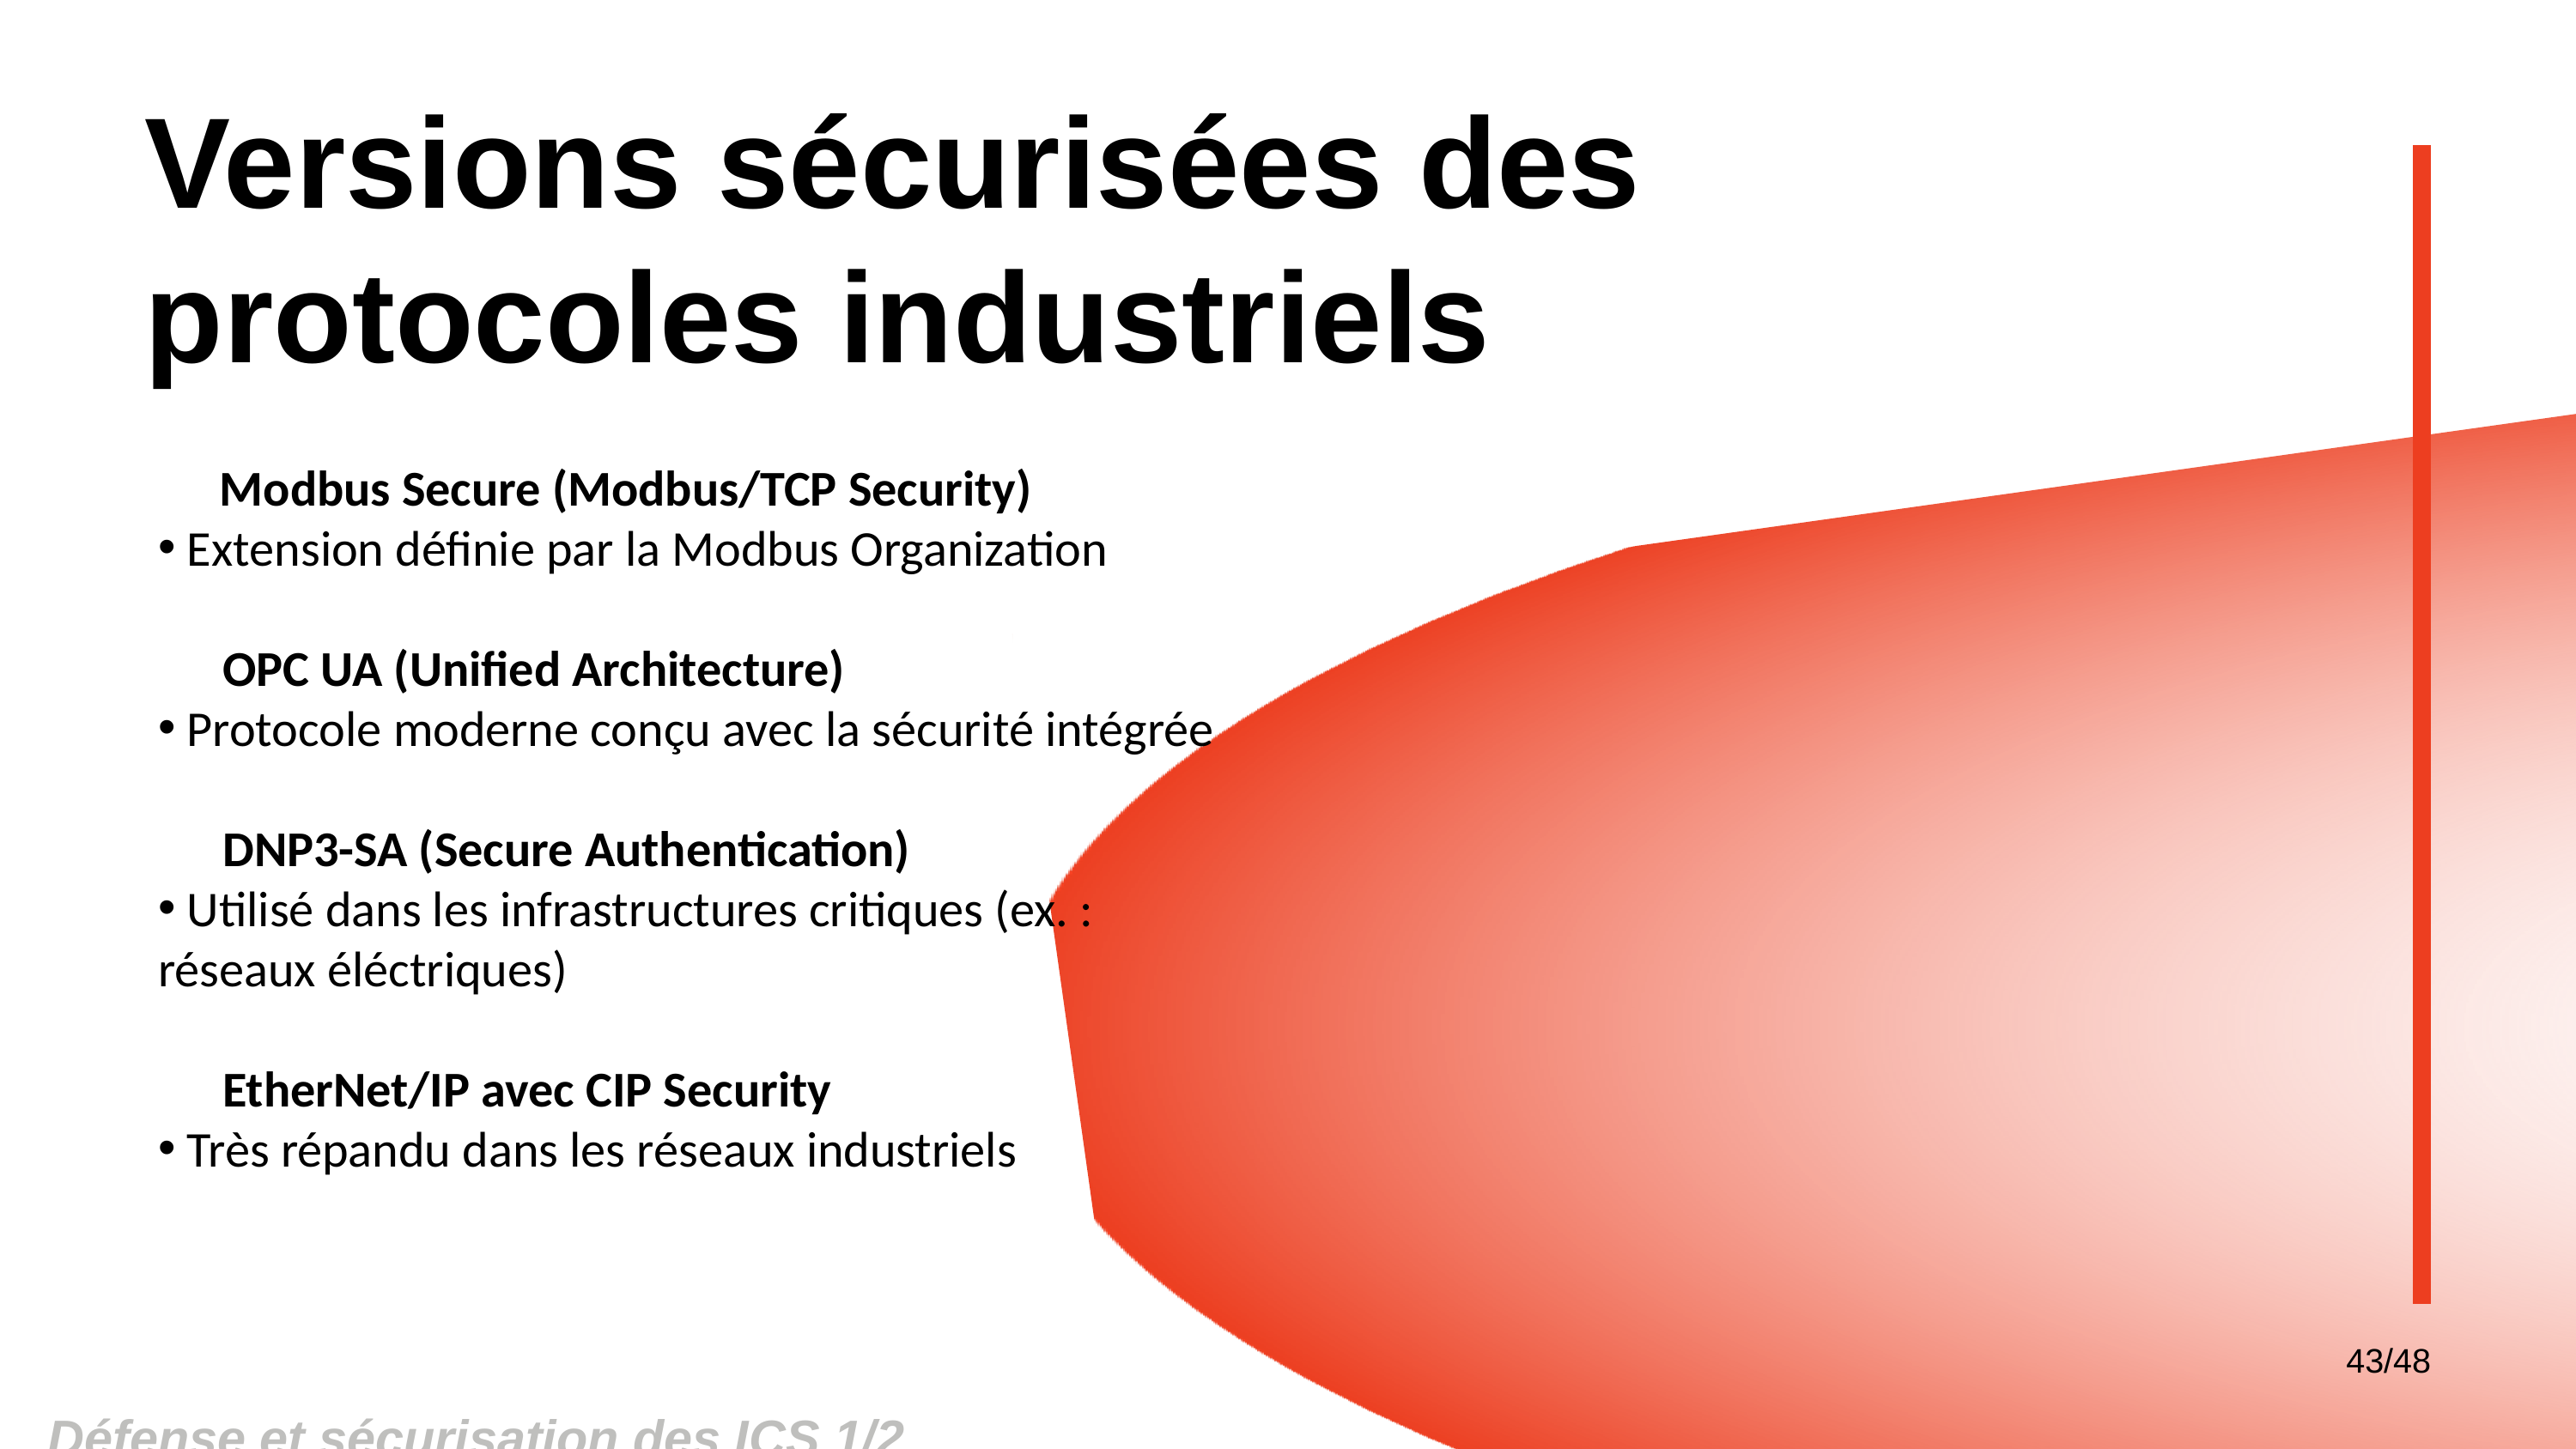

Versions sécurisées des protocoles industriels

  Modbus Secure (Modbus/TCP Security)
 Extension définie par la Modbus Organization

OPC UA (Unified Architecture)
 Protocole moderne conçu avec la sécurité intégrée

DNP3-SA (Secure Authentication)
 Utilisé dans les infrastructures critiques (ex. : réseaux éléctriques)

EtherNet/IP avec CIP Security
 Très répandu dans les réseaux industriels
43/48

Défense et sécurisation des ICS 1/2